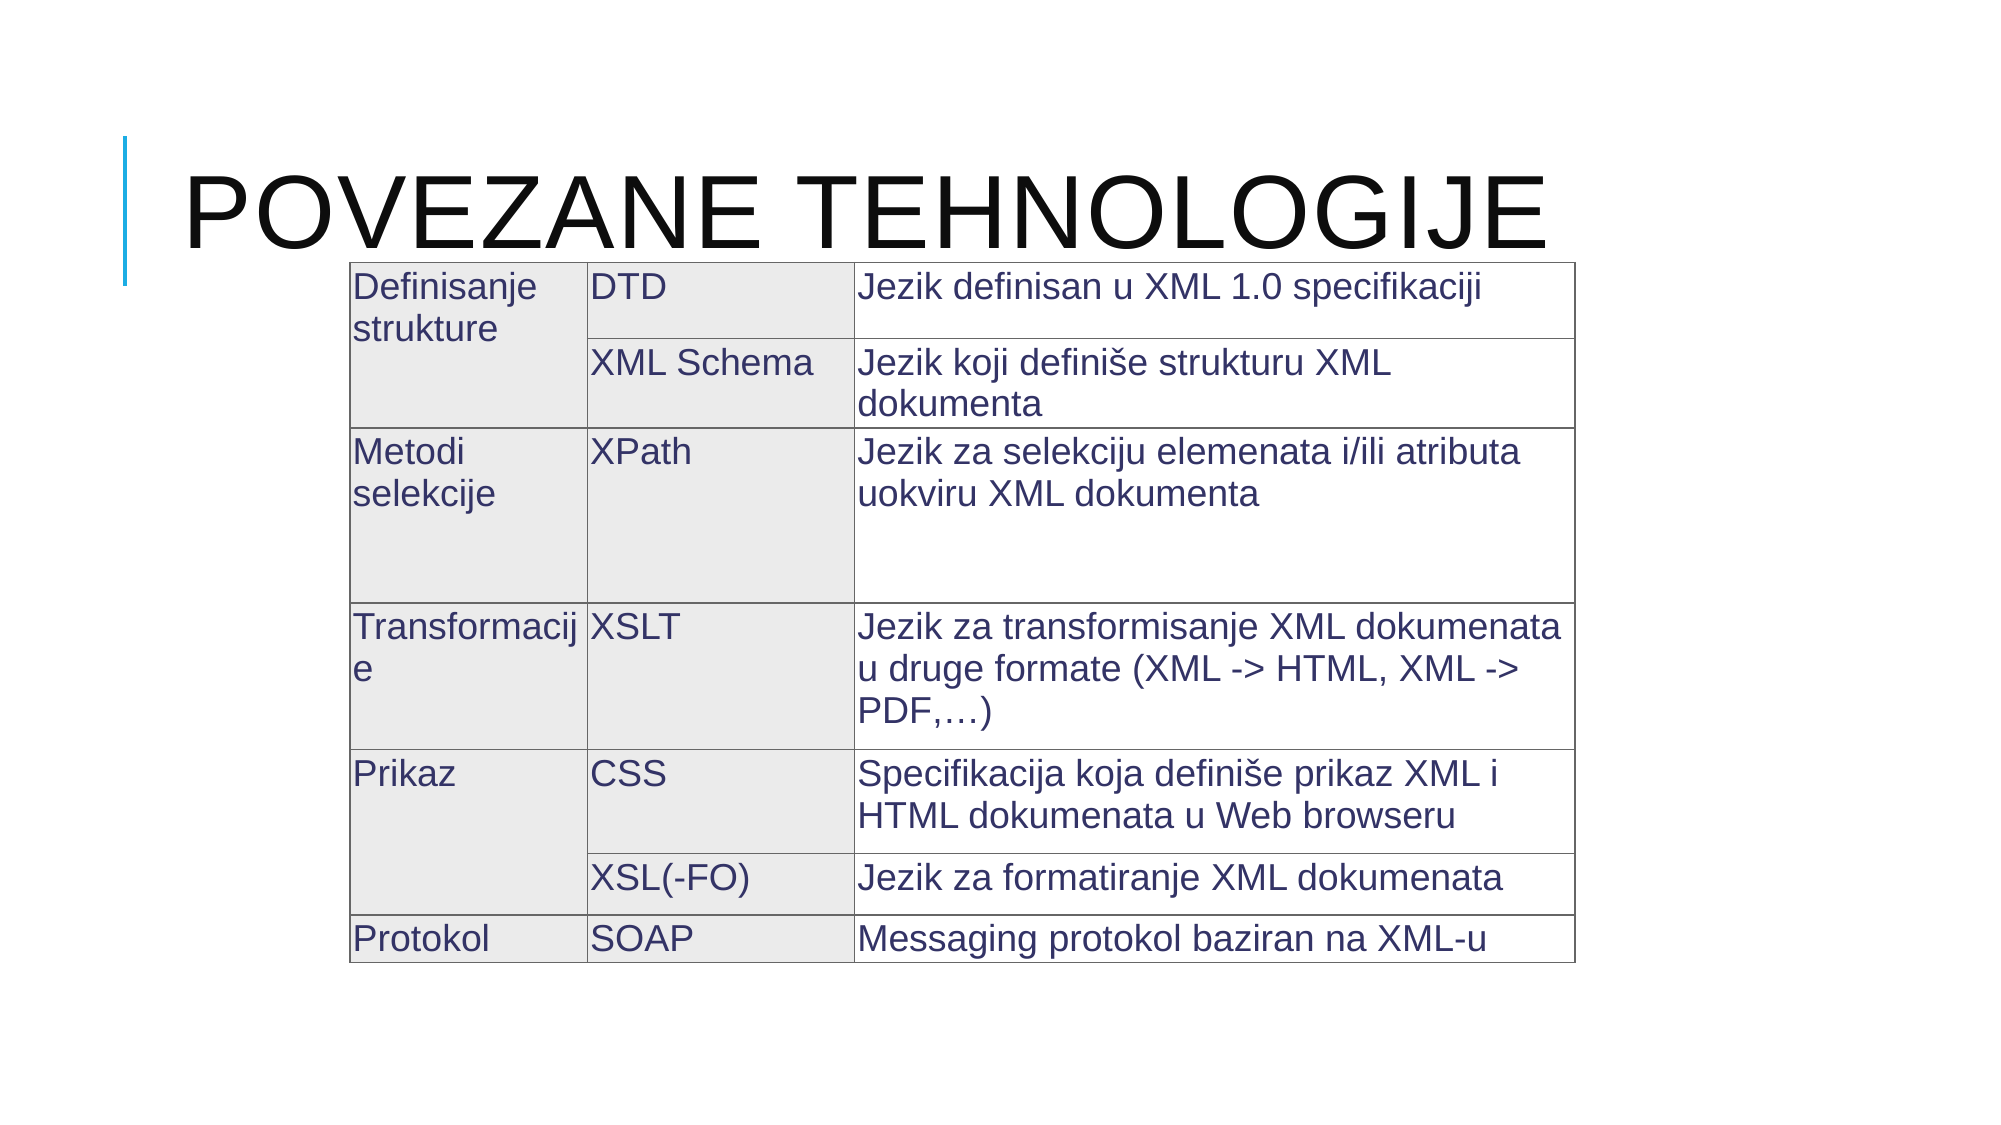

# Povezane tehnologije
| Definisanje strukture | DTD | Jezik definisan u XML 1.0 specifikaciji |
| --- | --- | --- |
|  | XML Schema | Jezik koji definiše strukturu XML dokumenta |
| Metodi selekcije | XPath | Jezik za selekciju elemenata i/ili atributa uokviru XML dokumenta |
| Transformacije | XSLT | Jezik za transformisanje XML dokumenata u druge formate (XML -> HTML, XML -> PDF,…) |
| Prikaz | CSS | Specifikacija koja definiše prikaz XML i HTML dokumenata u Web browseru |
|  | XSL(-FO) | Jezik za formatiranje XML dokumenata |
| Protokol | SOAP | Messaging protokol baziran na XML-u |